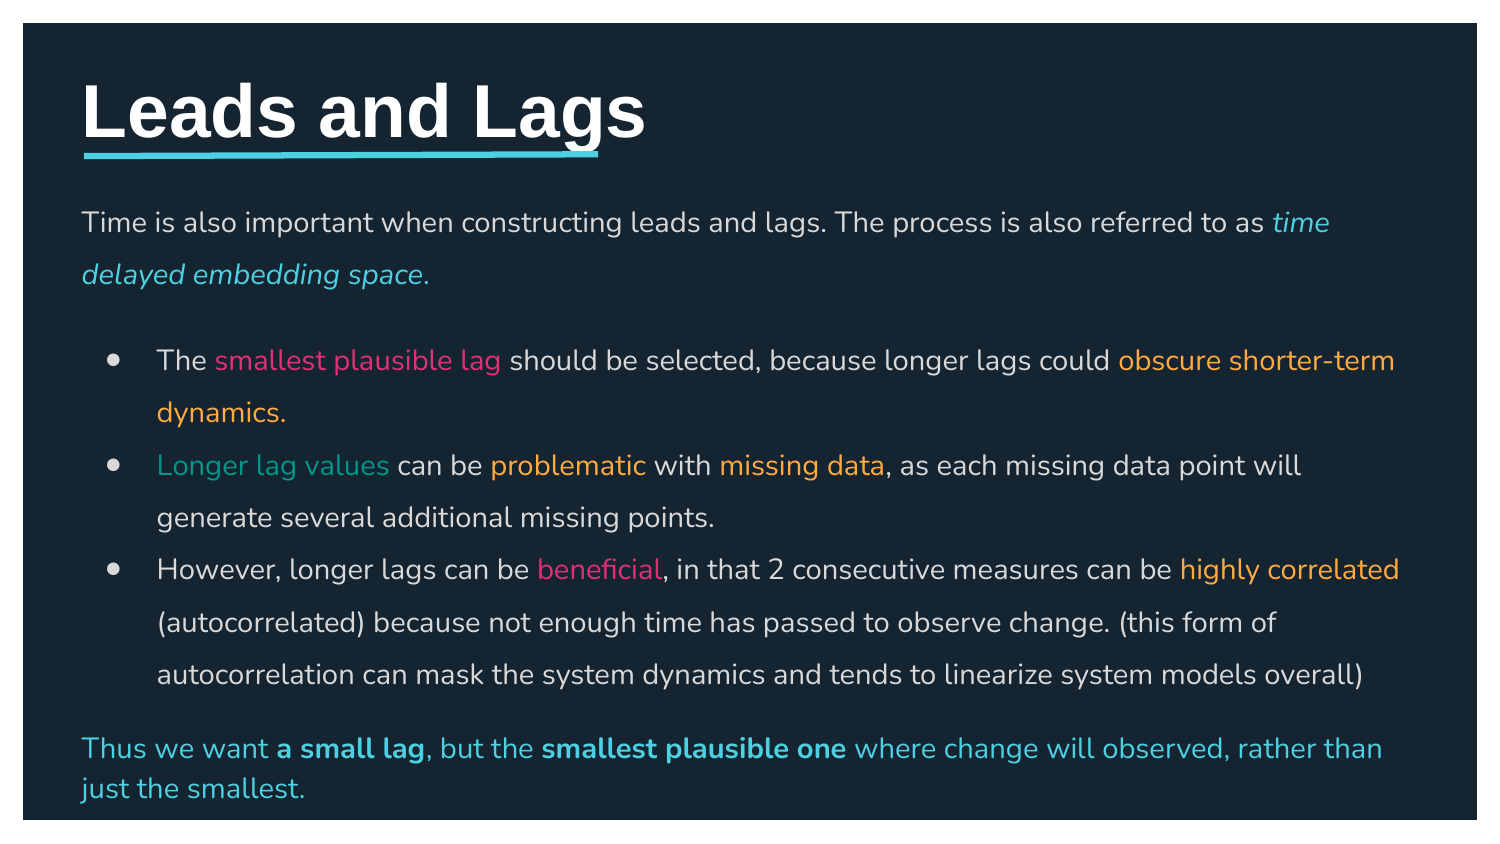

# Leads and Lags

Time is also important when constructing leads and lags. The process is also referred to as time delayed embedding space.
The smallest plausible lag should be selected, because longer lags could obscure shorter-term dynamics.
Longer lag values can be problematic with missing data, as each missing data point will generate several additional missing points.
However, longer lags can be beneficial, in that 2 consecutive measures can be highly correlated (autocorrelated) because not enough time has passed to observe change. (this form of autocorrelation can mask the system dynamics and tends to linearize system models overall)
Thus we want a small lag, but the smallest plausible one where change will observed, rather than just the smallest.